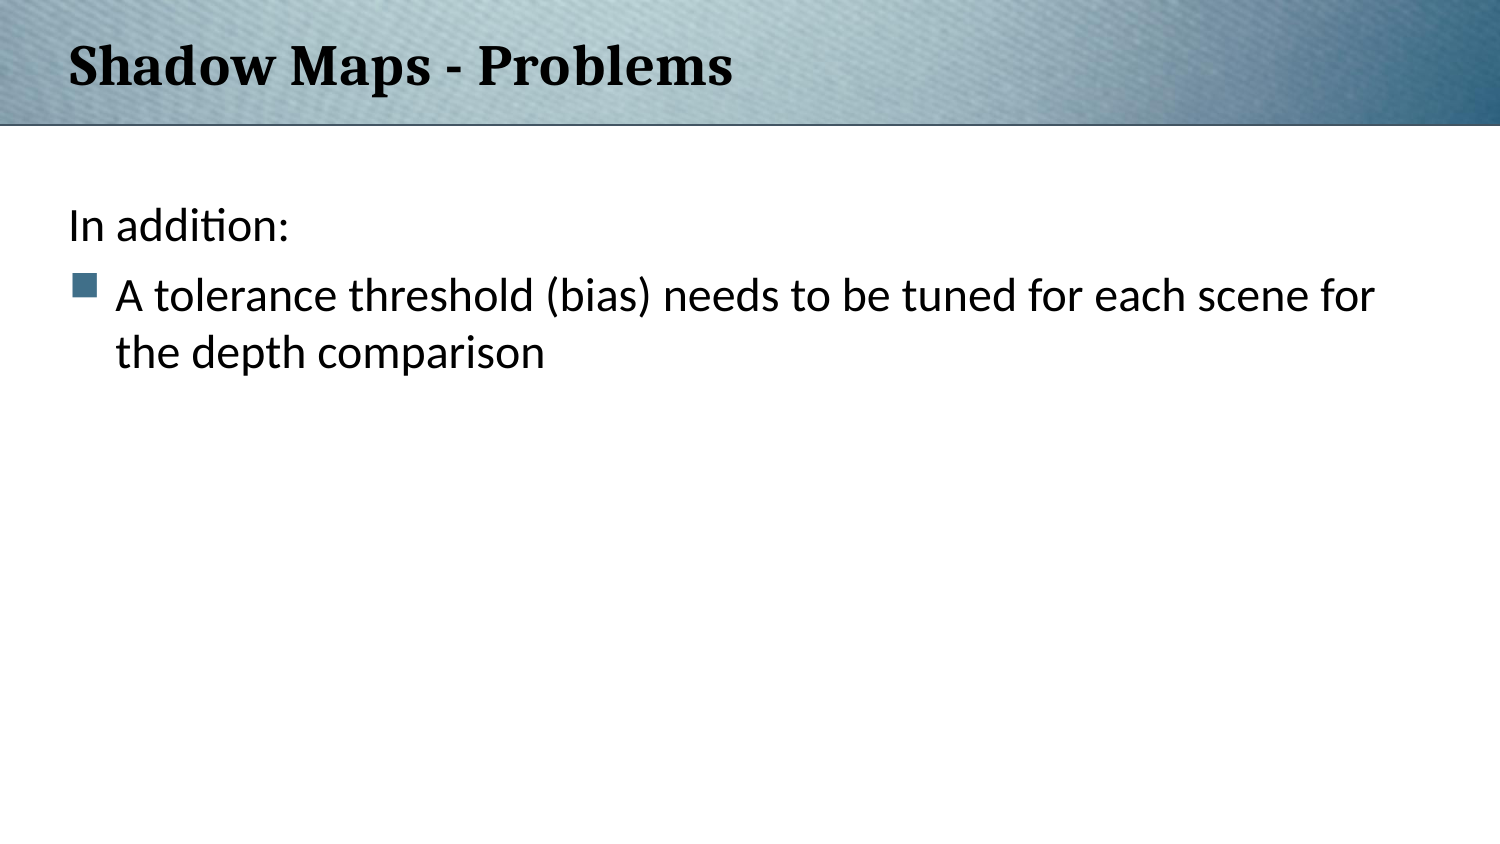

# Shadow Maps - Problems
In addition:
A tolerance threshold (bias) needs to be tuned for each scene for the depth comparison